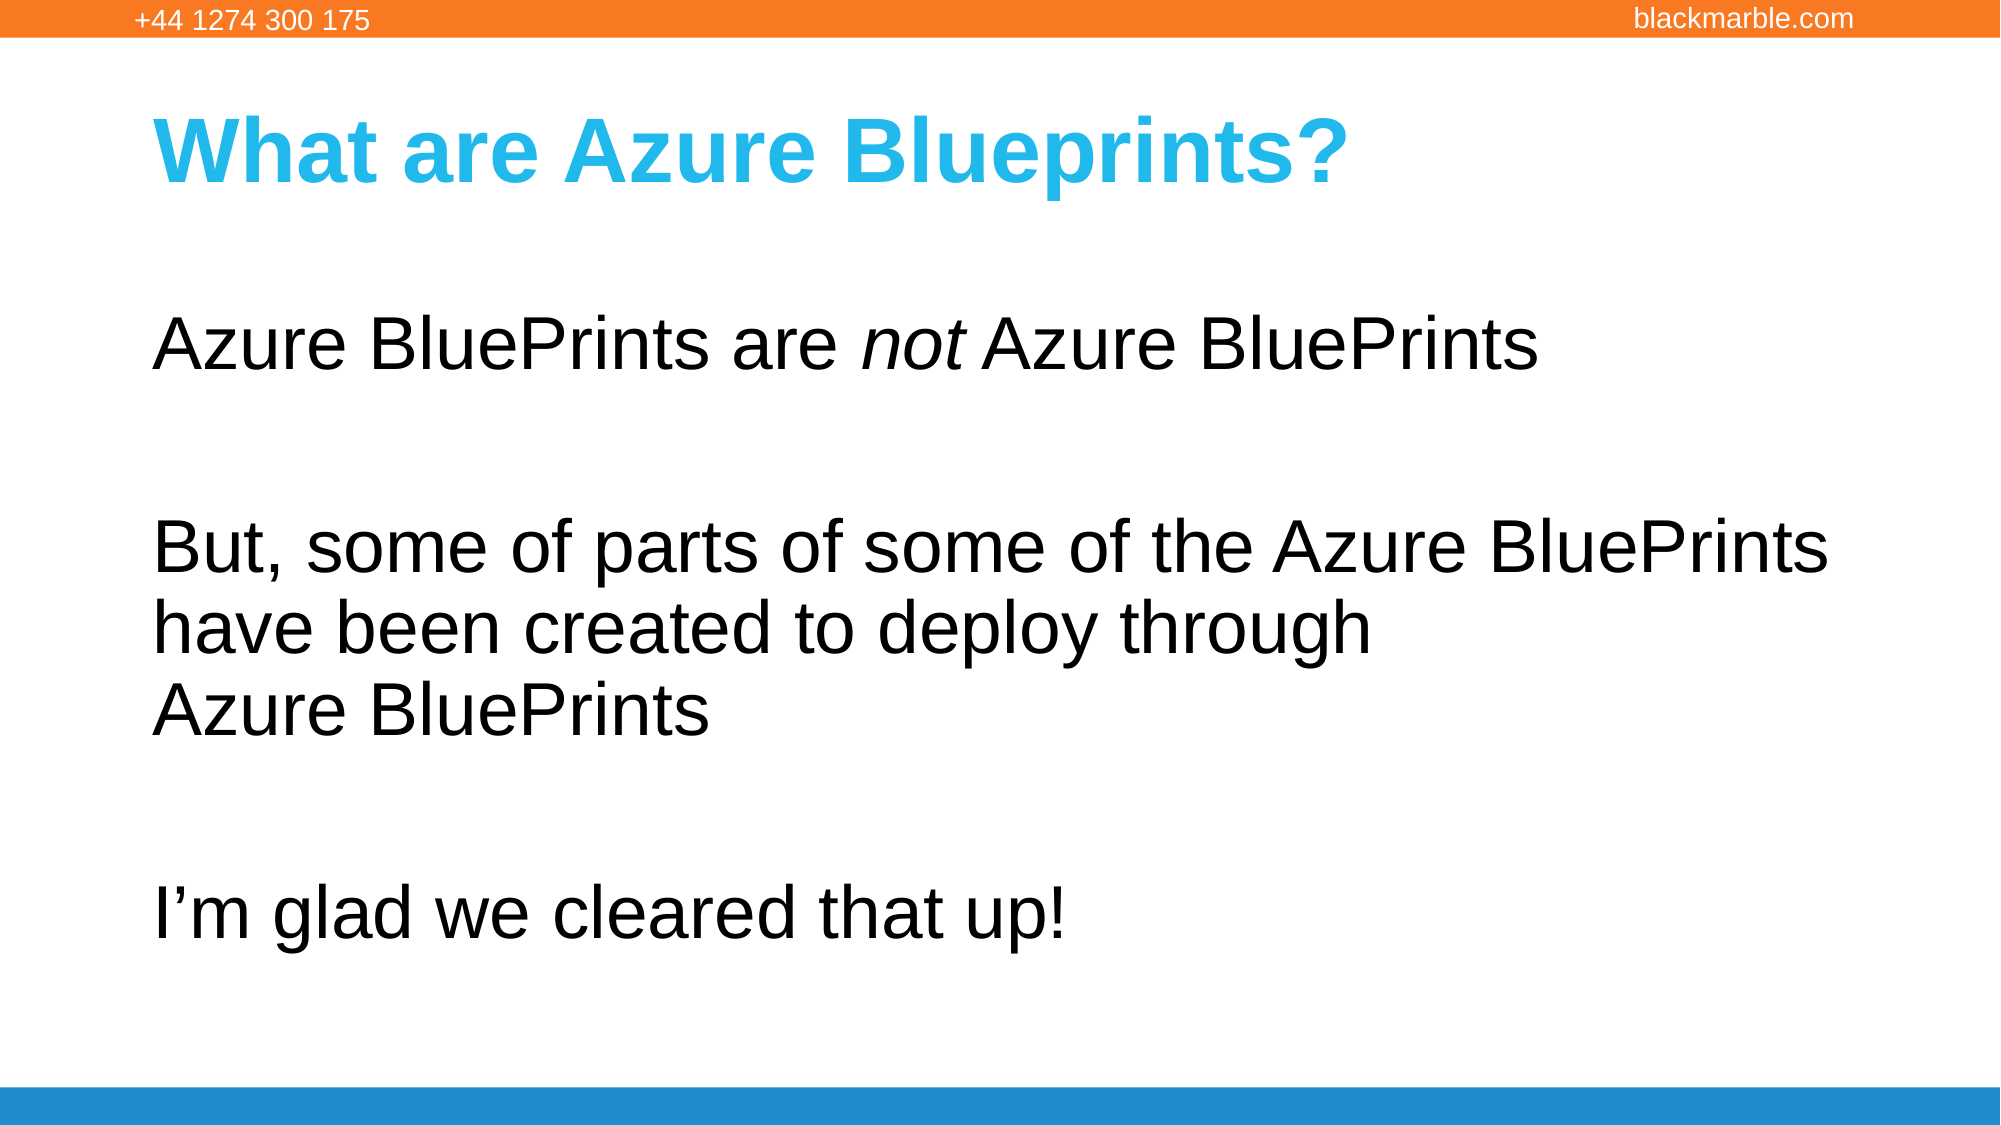

# What are Azure Blueprints?
Azure BluePrints are not Azure BluePrints

But, some of parts of some of the Azure BluePrints have been created to deploy through
Azure BluePrints

I’m glad we cleared that up!